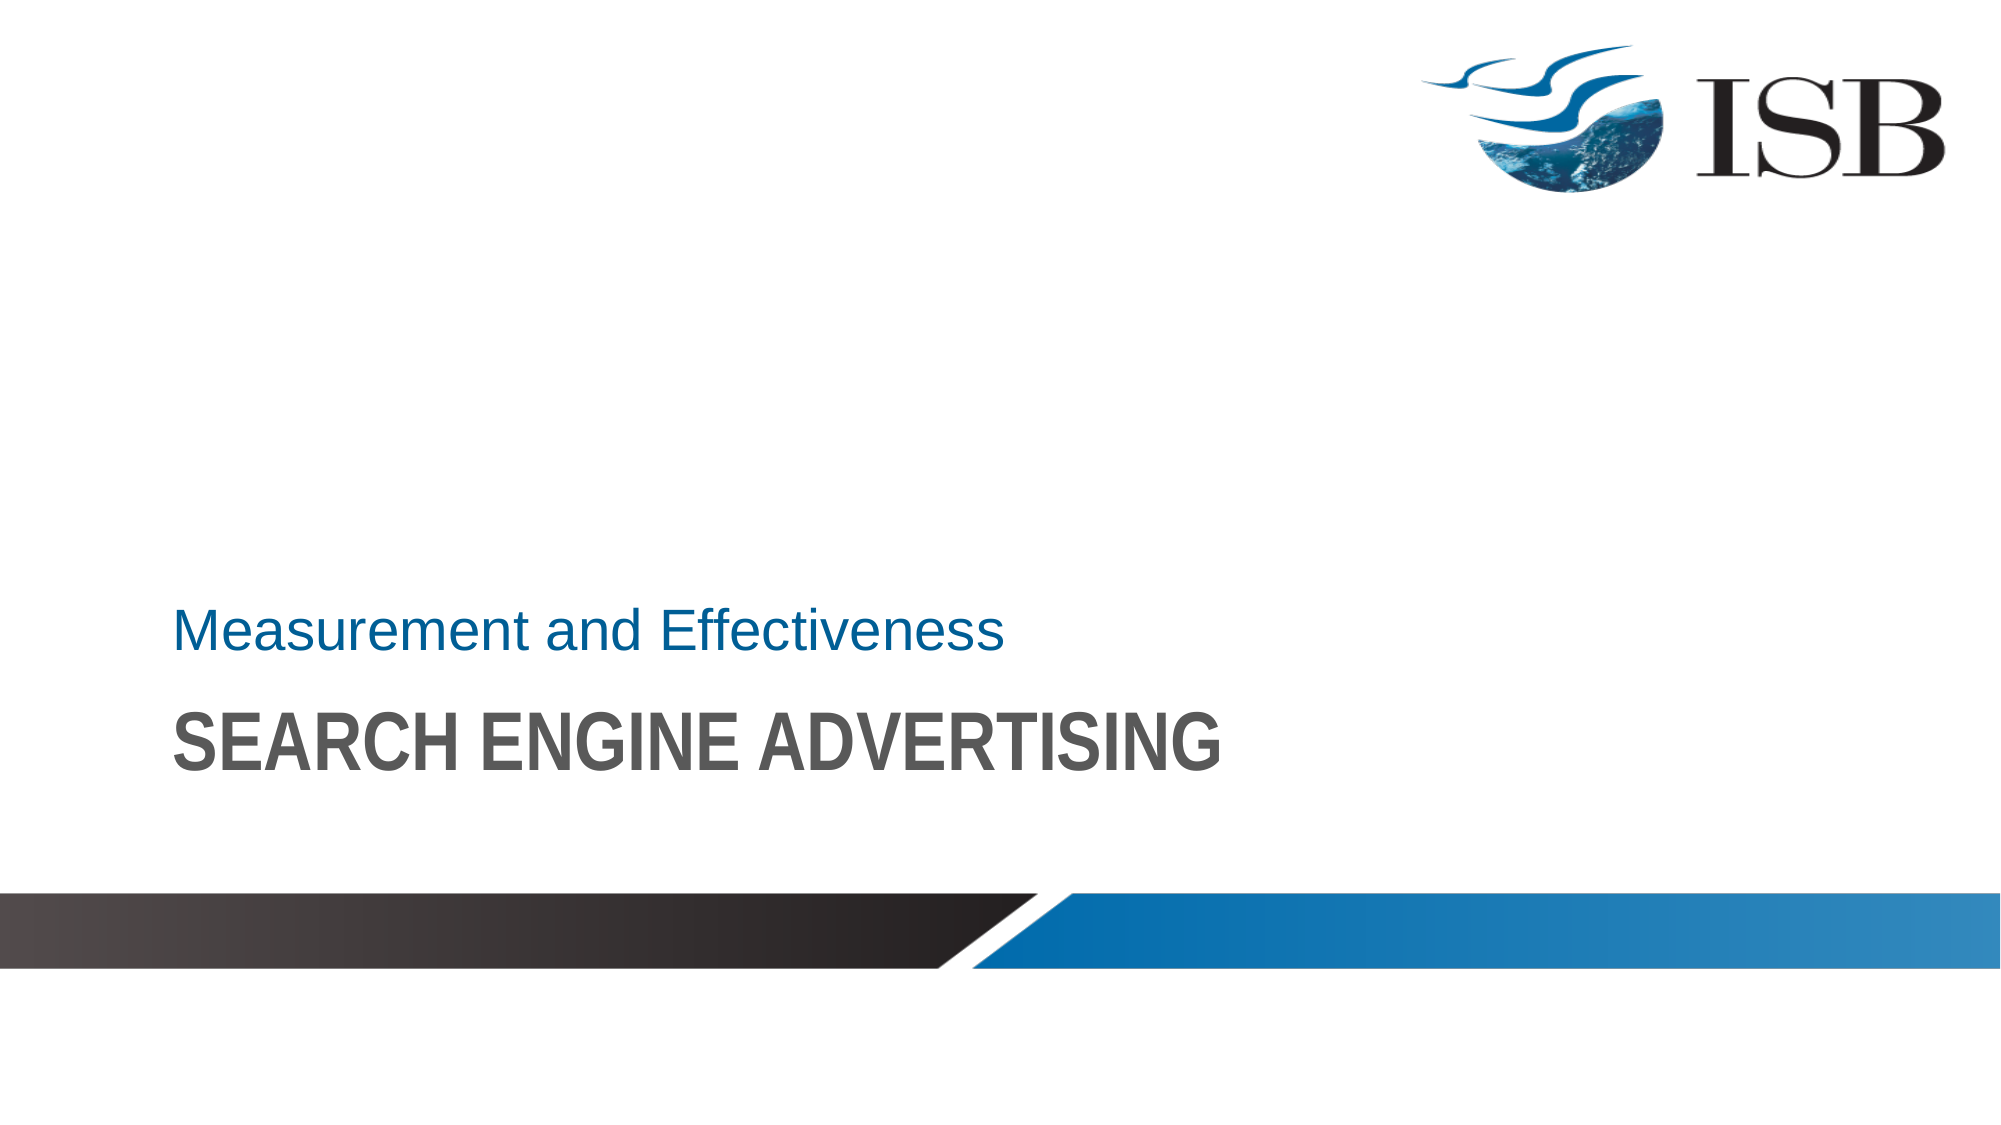

Measurement and Effectiveness
# Search Engine Advertising
24